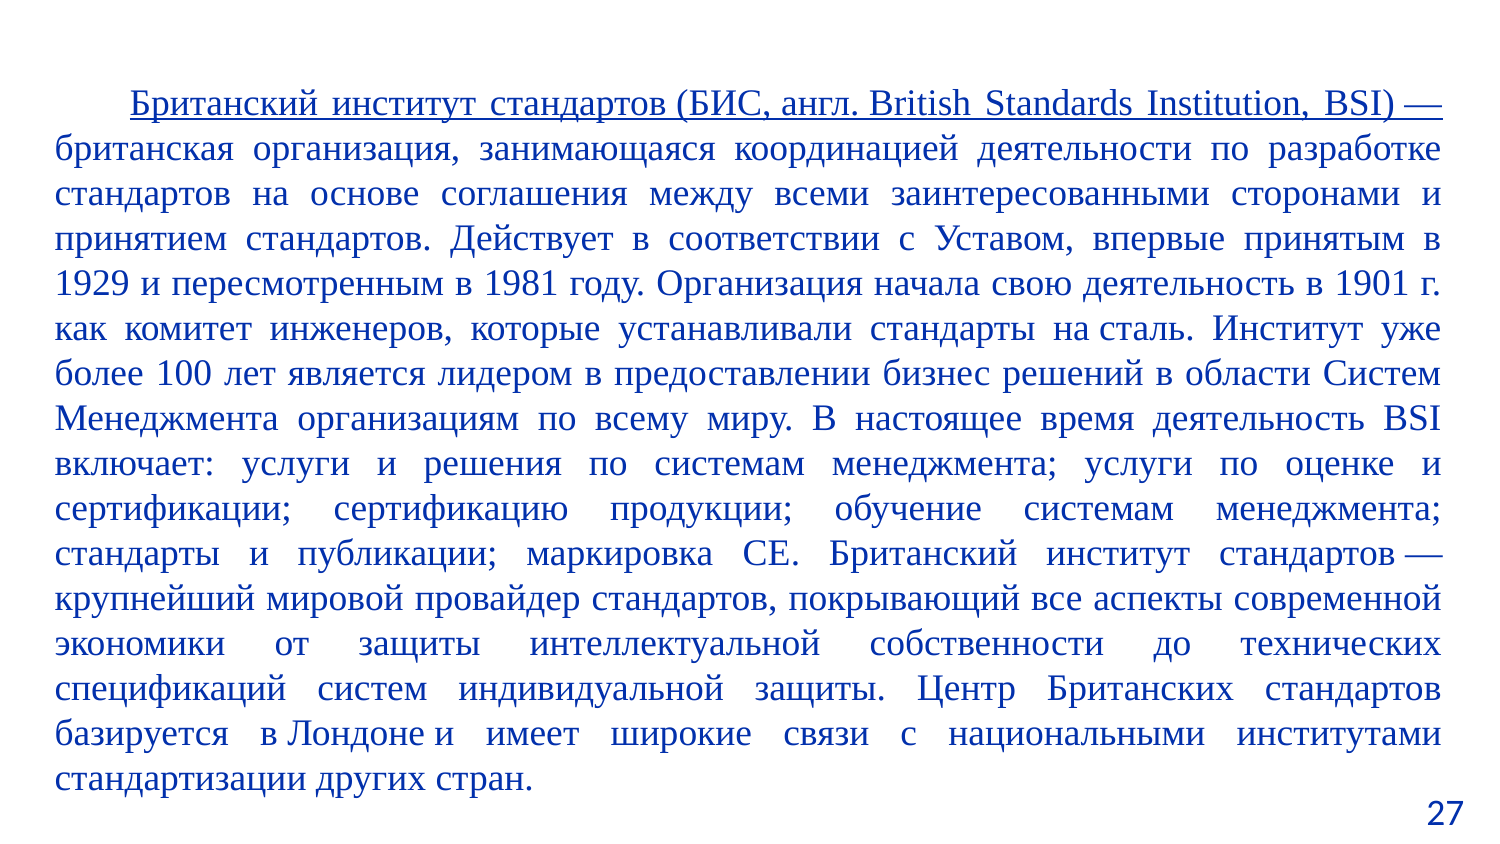

Британский институт стандартов (БИС, англ. British Standards Institution, BSI) — британская организация, занимающаяся координацией деятельности по разработке стандартов на основе соглашения между всеми заинтересованными сторонами и принятием стандартов. Действует в соответствии с Уставом, впервые принятым в 1929 и пересмотренным в 1981 году. Организация начала свою деятельность в 1901 г. как комитет инженеров, которые устанавливали стандарты на сталь. Институт уже более 100 лет является лидером в предоставлении бизнес решений в области Систем Менеджмента организациям по всему миру. В настоящее время деятельность BSI включает: услуги и решения по системам менеджмента; услуги по оценке и сертификации; сертификацию продукции; обучение системам менеджмента; стандарты и публикации; маркировка CE. Британский институт стандартов — крупнейший мировой провайдер стандартов, покрывающий все аспекты современной экономики от защиты интеллектуальной собственности до технических спецификаций систем индивидуальной защиты. Центр Британских стандартов базируется в Лондоне и имеет широкие связи с национальными институтами стандартизации других стран.
27